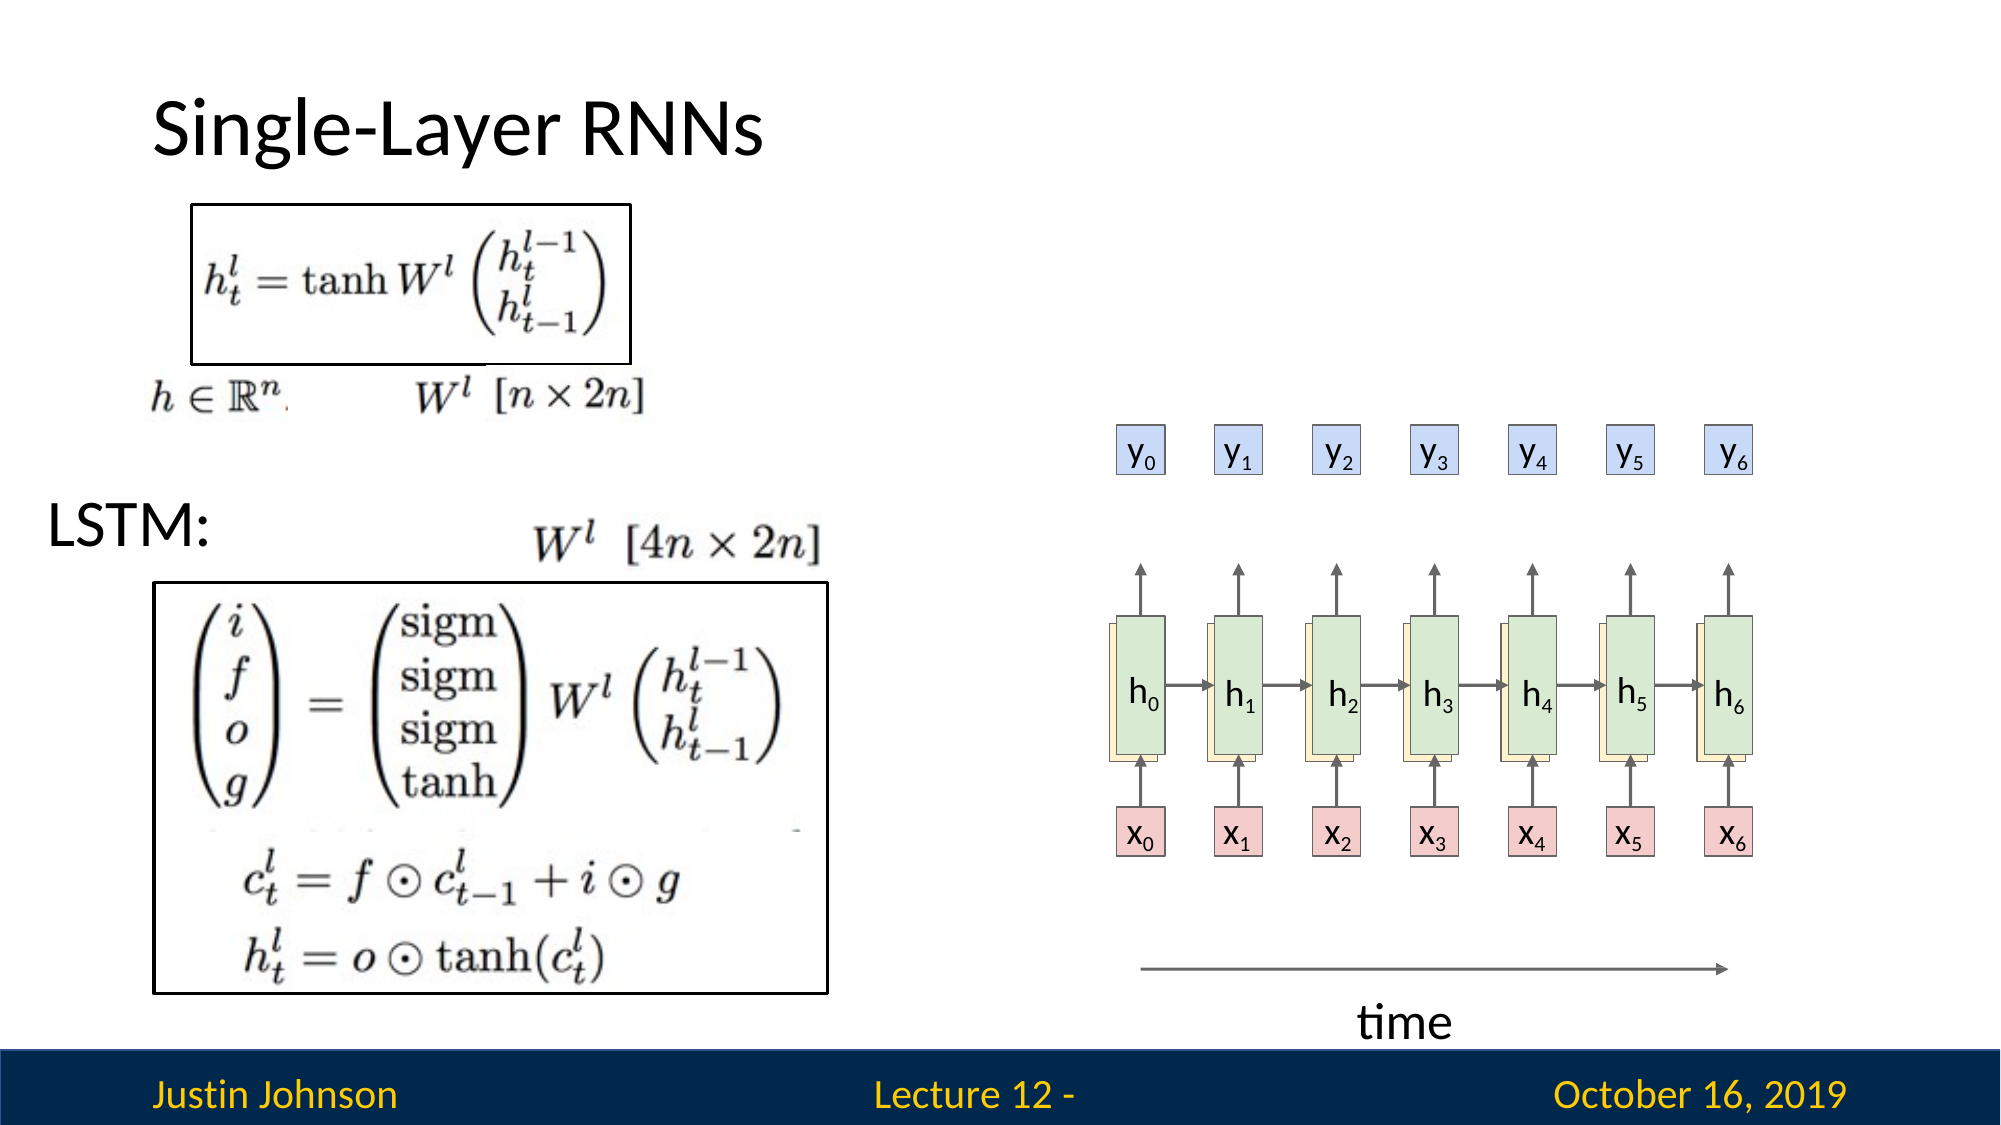

# Single-Layer RNNs

y0
y1
y2
y3
y4
y5
y6
LSTM:

h0
h5
h1	h2	h3	h4
h6

x0
x1
x2
x3
x4
x5
x6

time
Justin Johnson
October 16, 2019
Lecture 12 - 132